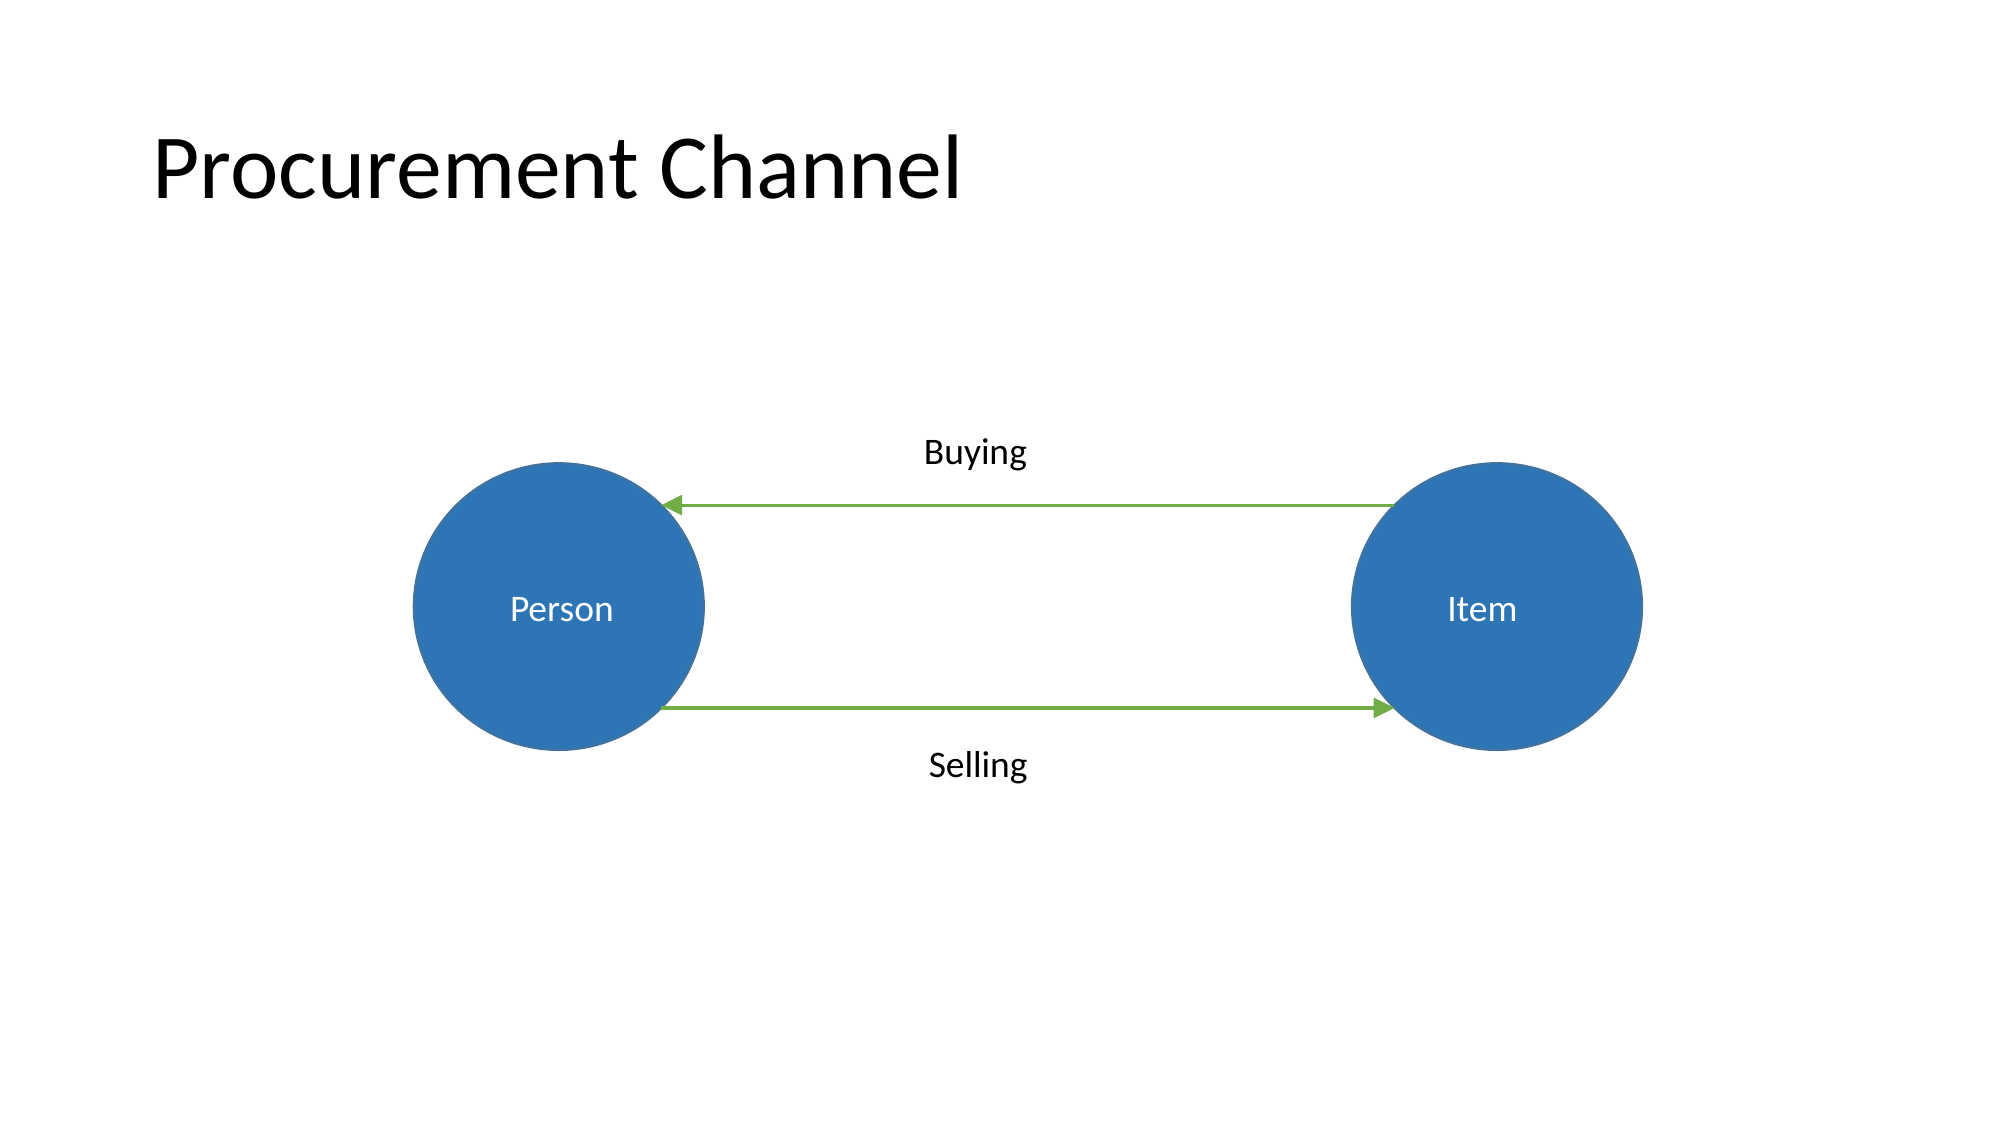

# Procurement Channel
Buying

Person
Item
Selling